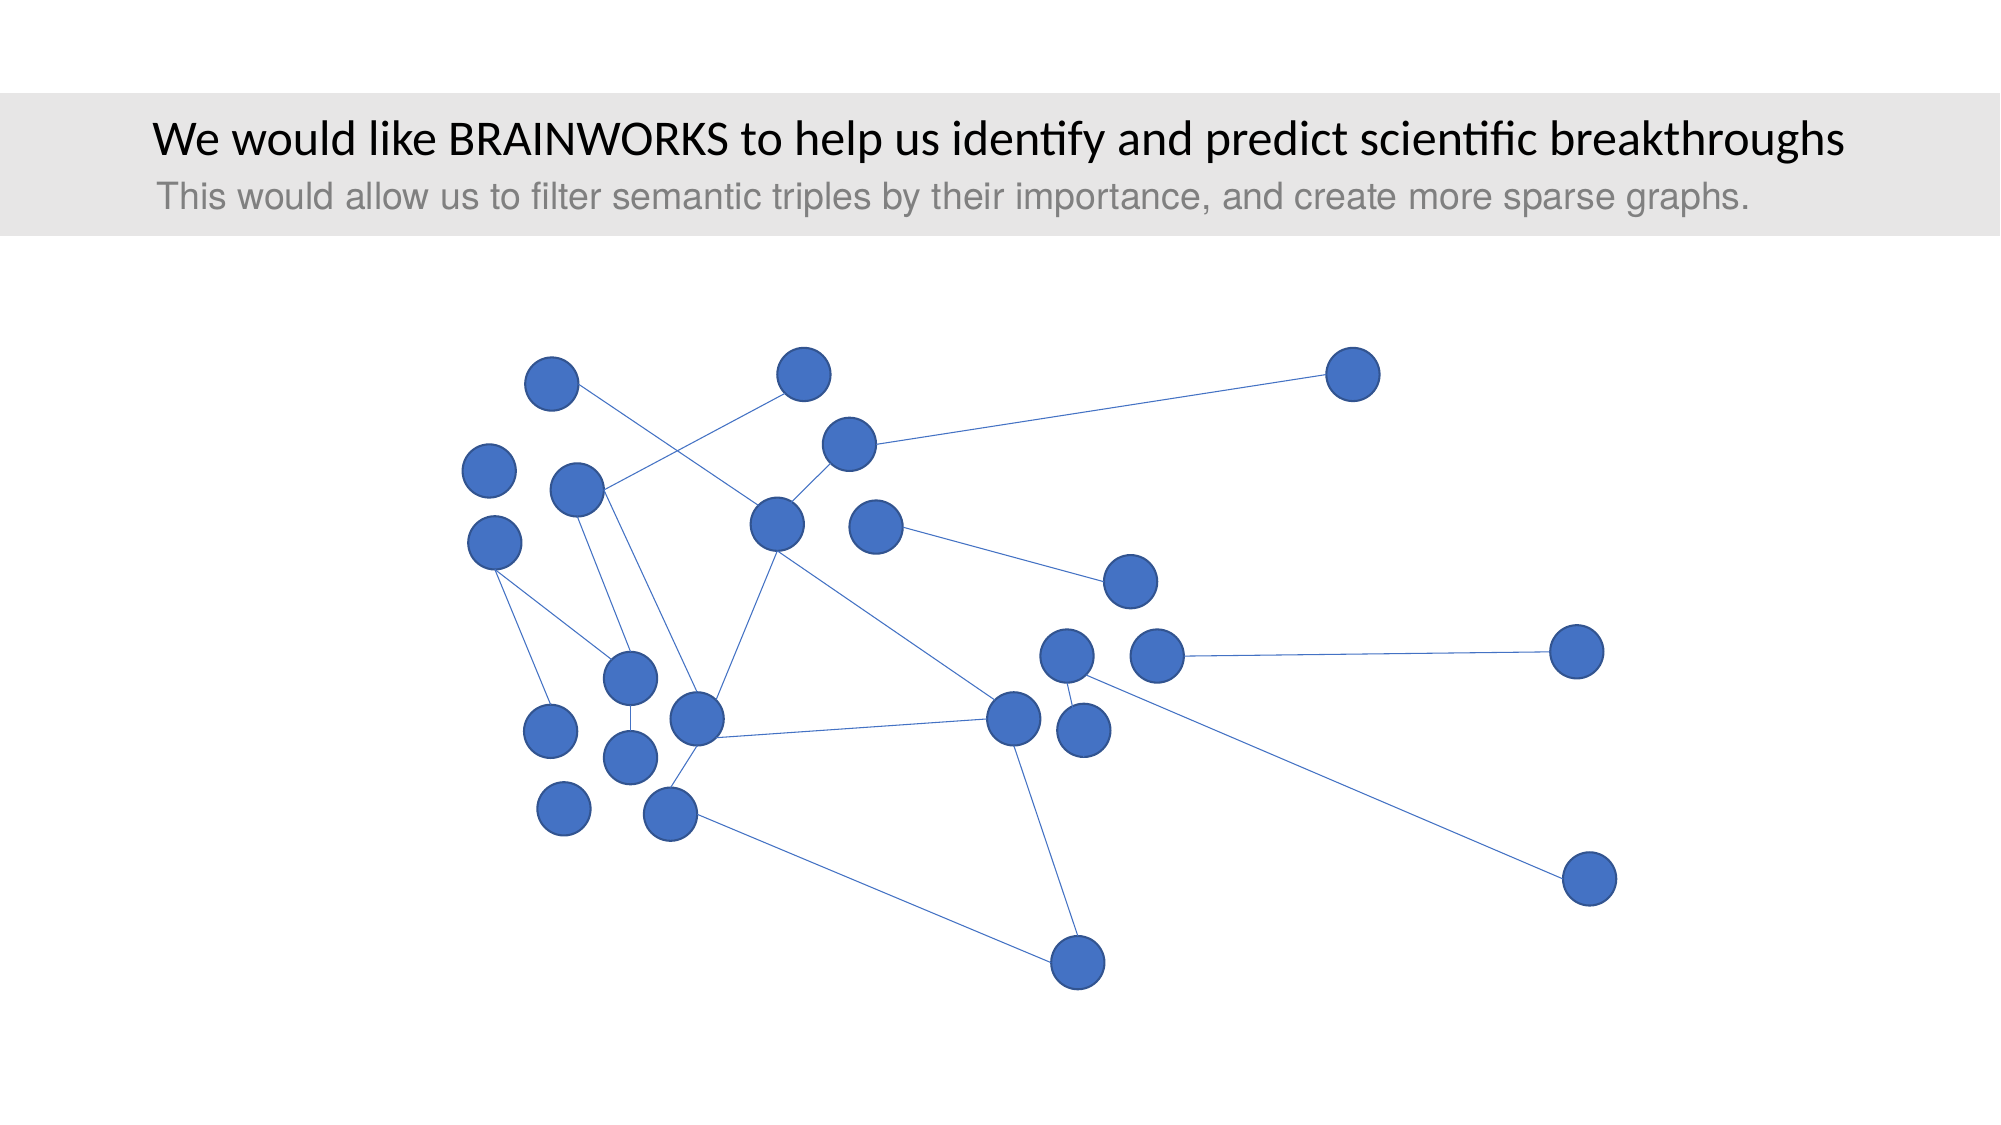

# We would like BRAINWORKS to help us identify and predict scientific breakthroughs

This would allow us to filter semantic triples by their importance, and create more sparse graphs.